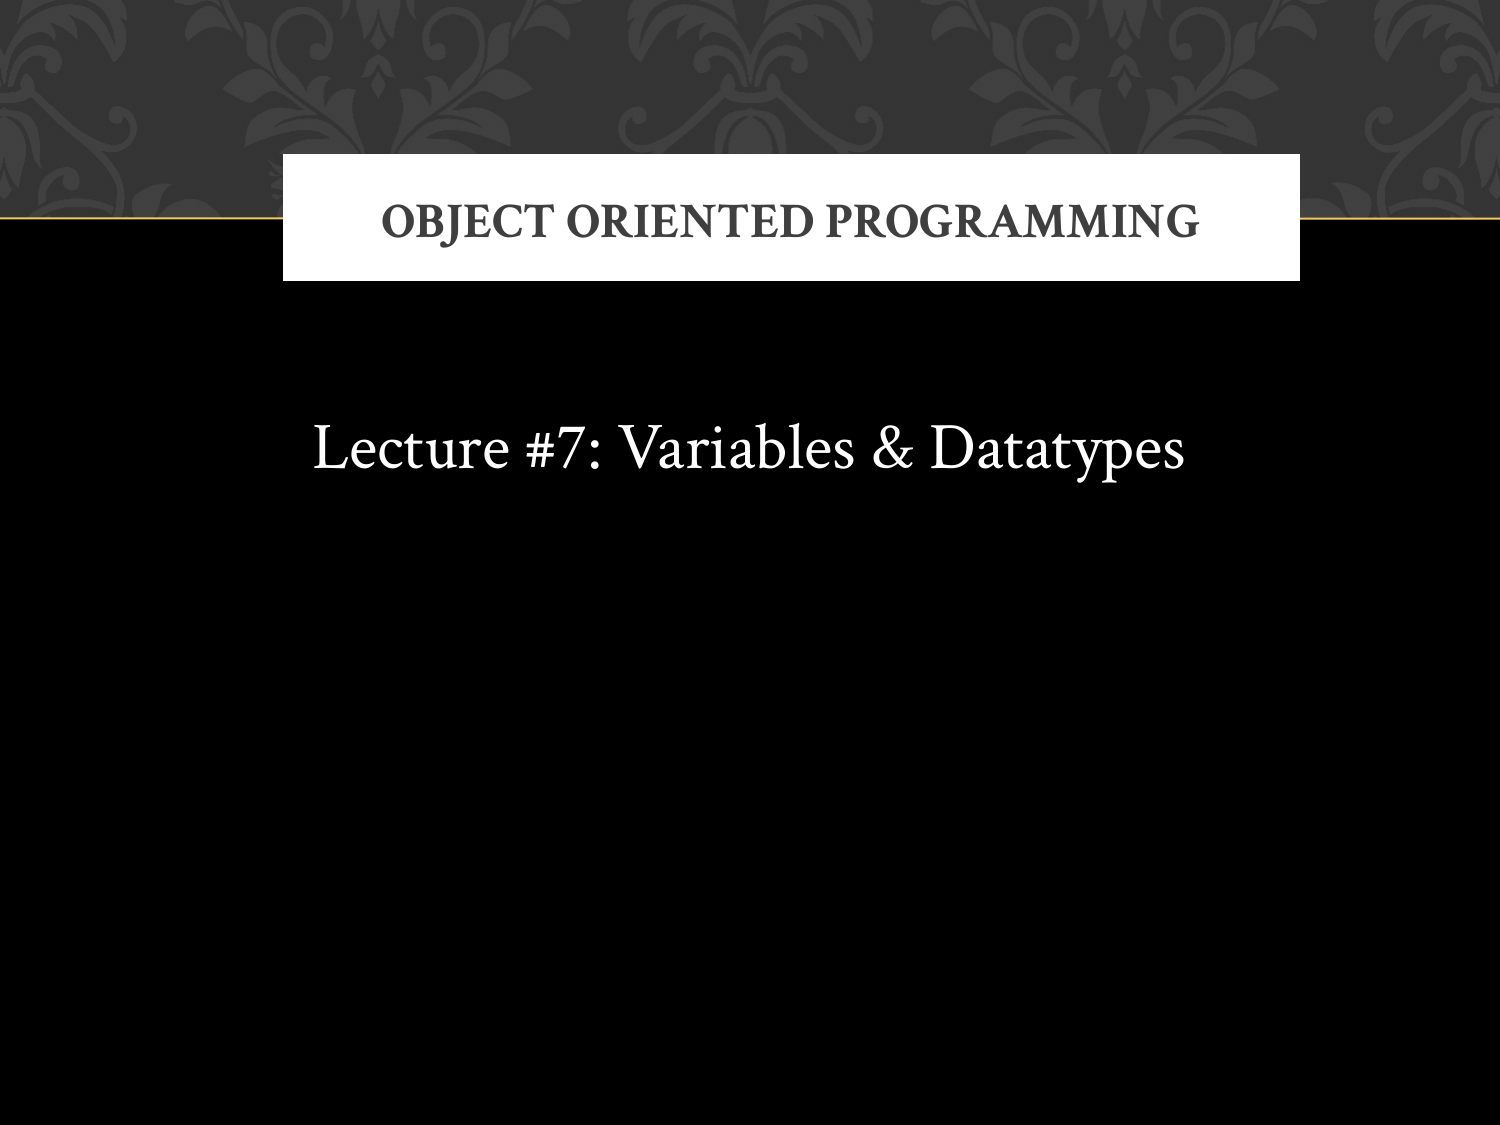

# OBJECT ORIENTED PROGRAMMING

Lecture #7: Variables & Datatypes